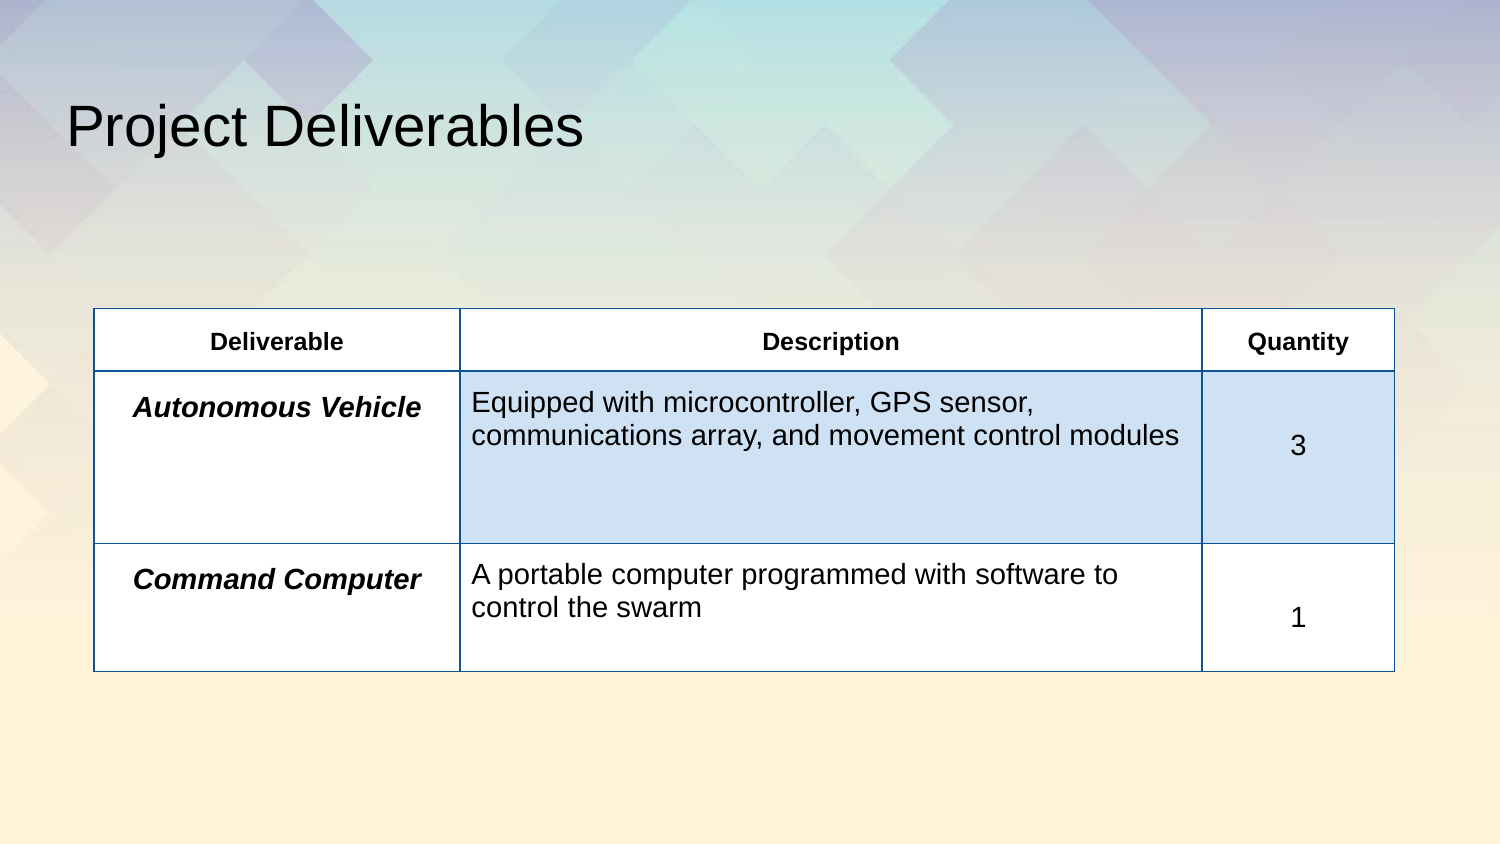

# Project Deliverables

| Deliverable | Description | Quantity |
| --- | --- | --- |
| Autonomous Vehicle | Equipped with microcontroller, GPS sensor, communications array, and movement control modules | 3 |
| Command Computer | A portable computer programmed with software to control the swarm | 1 |